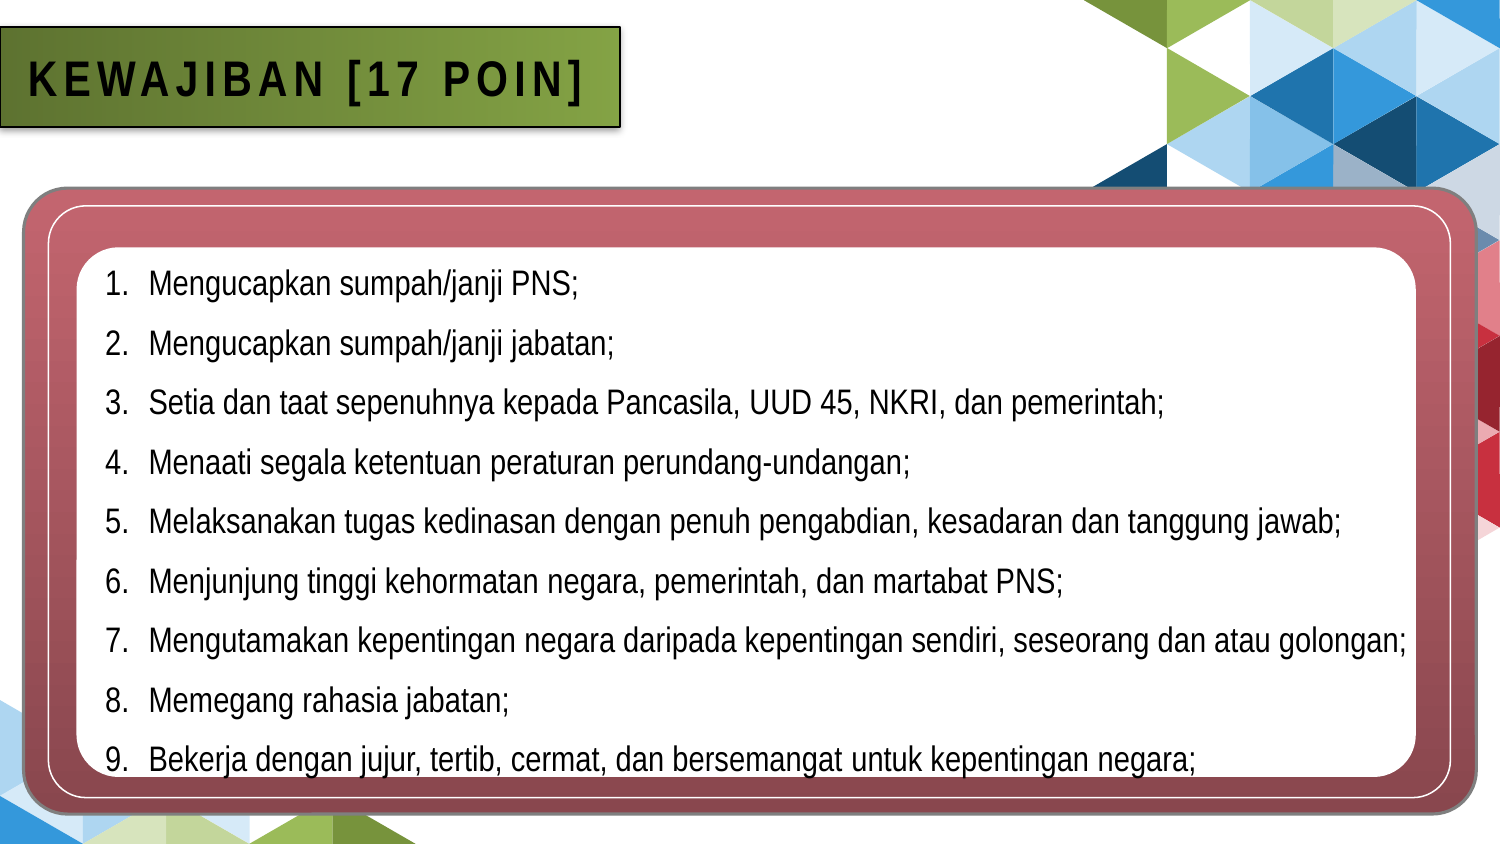

KEWAJIBAN [17 POIN]

Mengucapkan sumpah/janji PNS;
Mengucapkan sumpah/janji jabatan;
Setia dan taat sepenuhnya kepada Pancasila, UUD 45, NKRI, dan pemerintah;
Menaati segala ketentuan peraturan perundang-undangan;
Melaksanakan tugas kedinasan dengan penuh pengabdian, kesadaran dan tanggung jawab;
Menjunjung tinggi kehormatan negara, pemerintah, dan martabat PNS;
Mengutamakan kepentingan negara daripada kepentingan sendiri, seseorang dan atau golongan;
Memegang rahasia jabatan;
Bekerja dengan jujur, tertib, cermat, dan bersemangat untuk kepentingan negara;